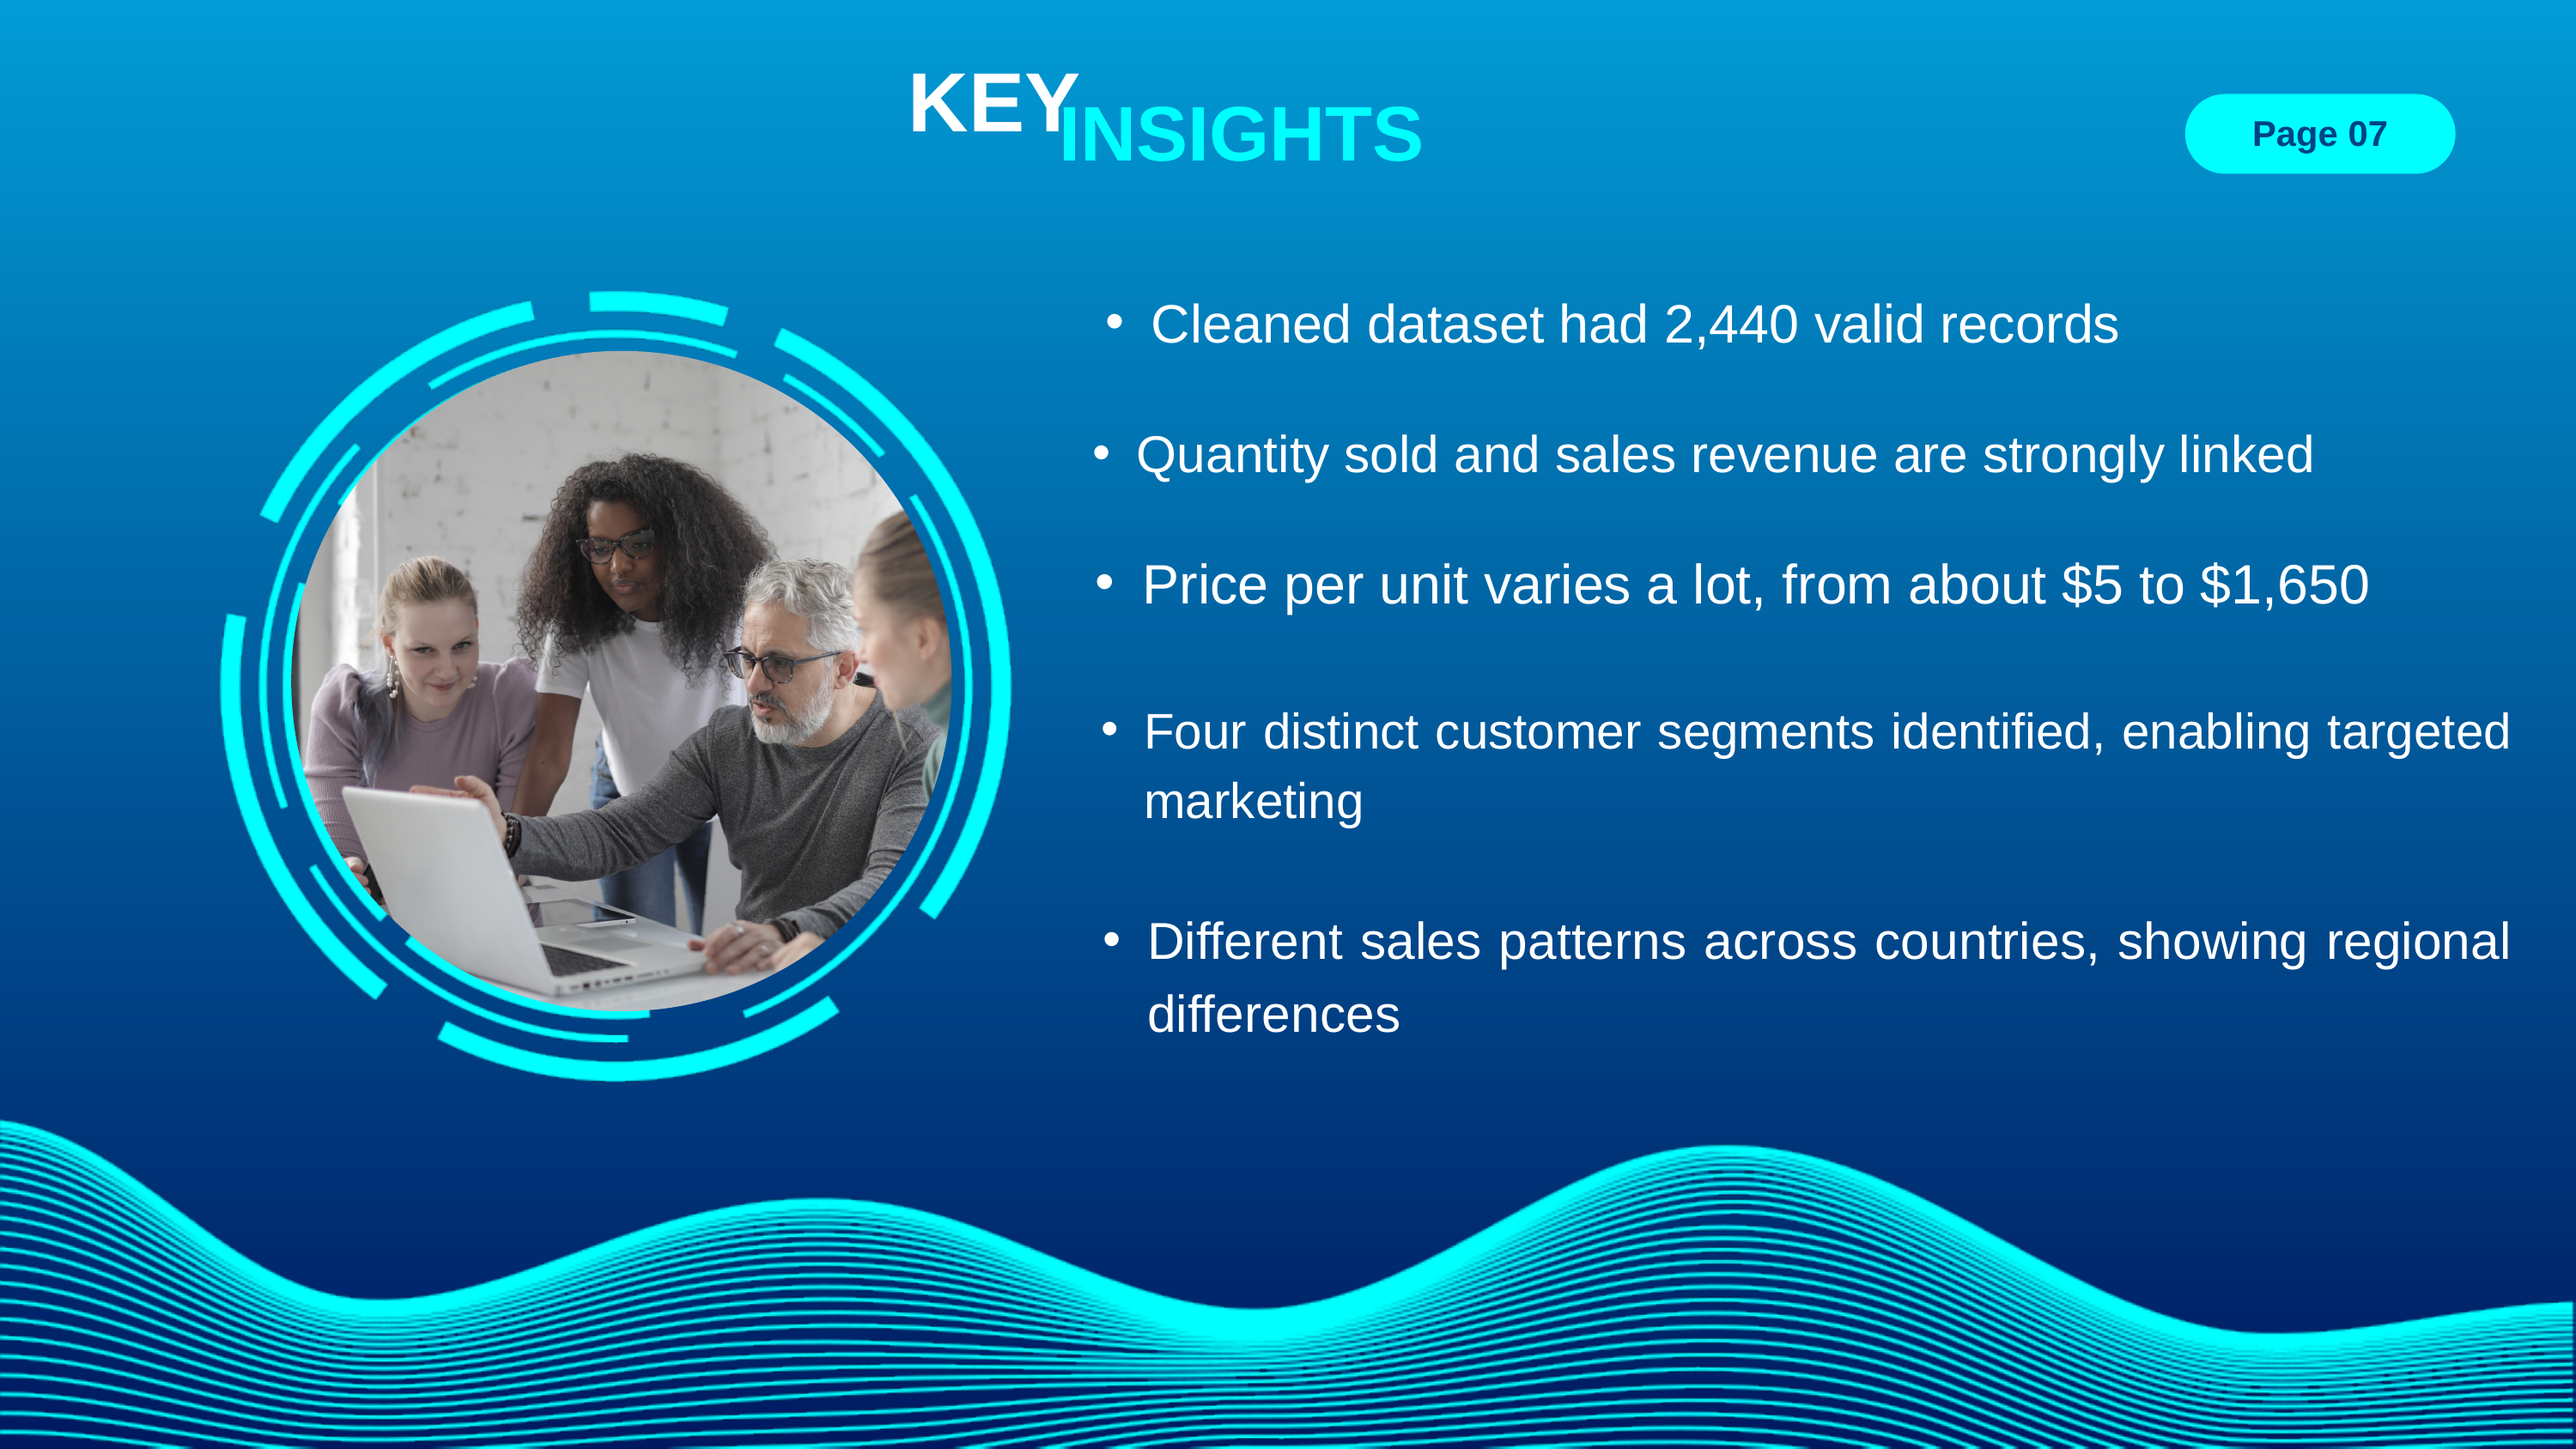

KEY
INSIGHTS

Page 07
Cleaned dataset had 2,440 valid records

Quantity sold and sales revenue are strongly linked

Price per unit varies a lot, from about $5 to $1,650

Four distinct customer segments identified, enabling targeted marketing

Different sales patterns across countries, showing regional differences